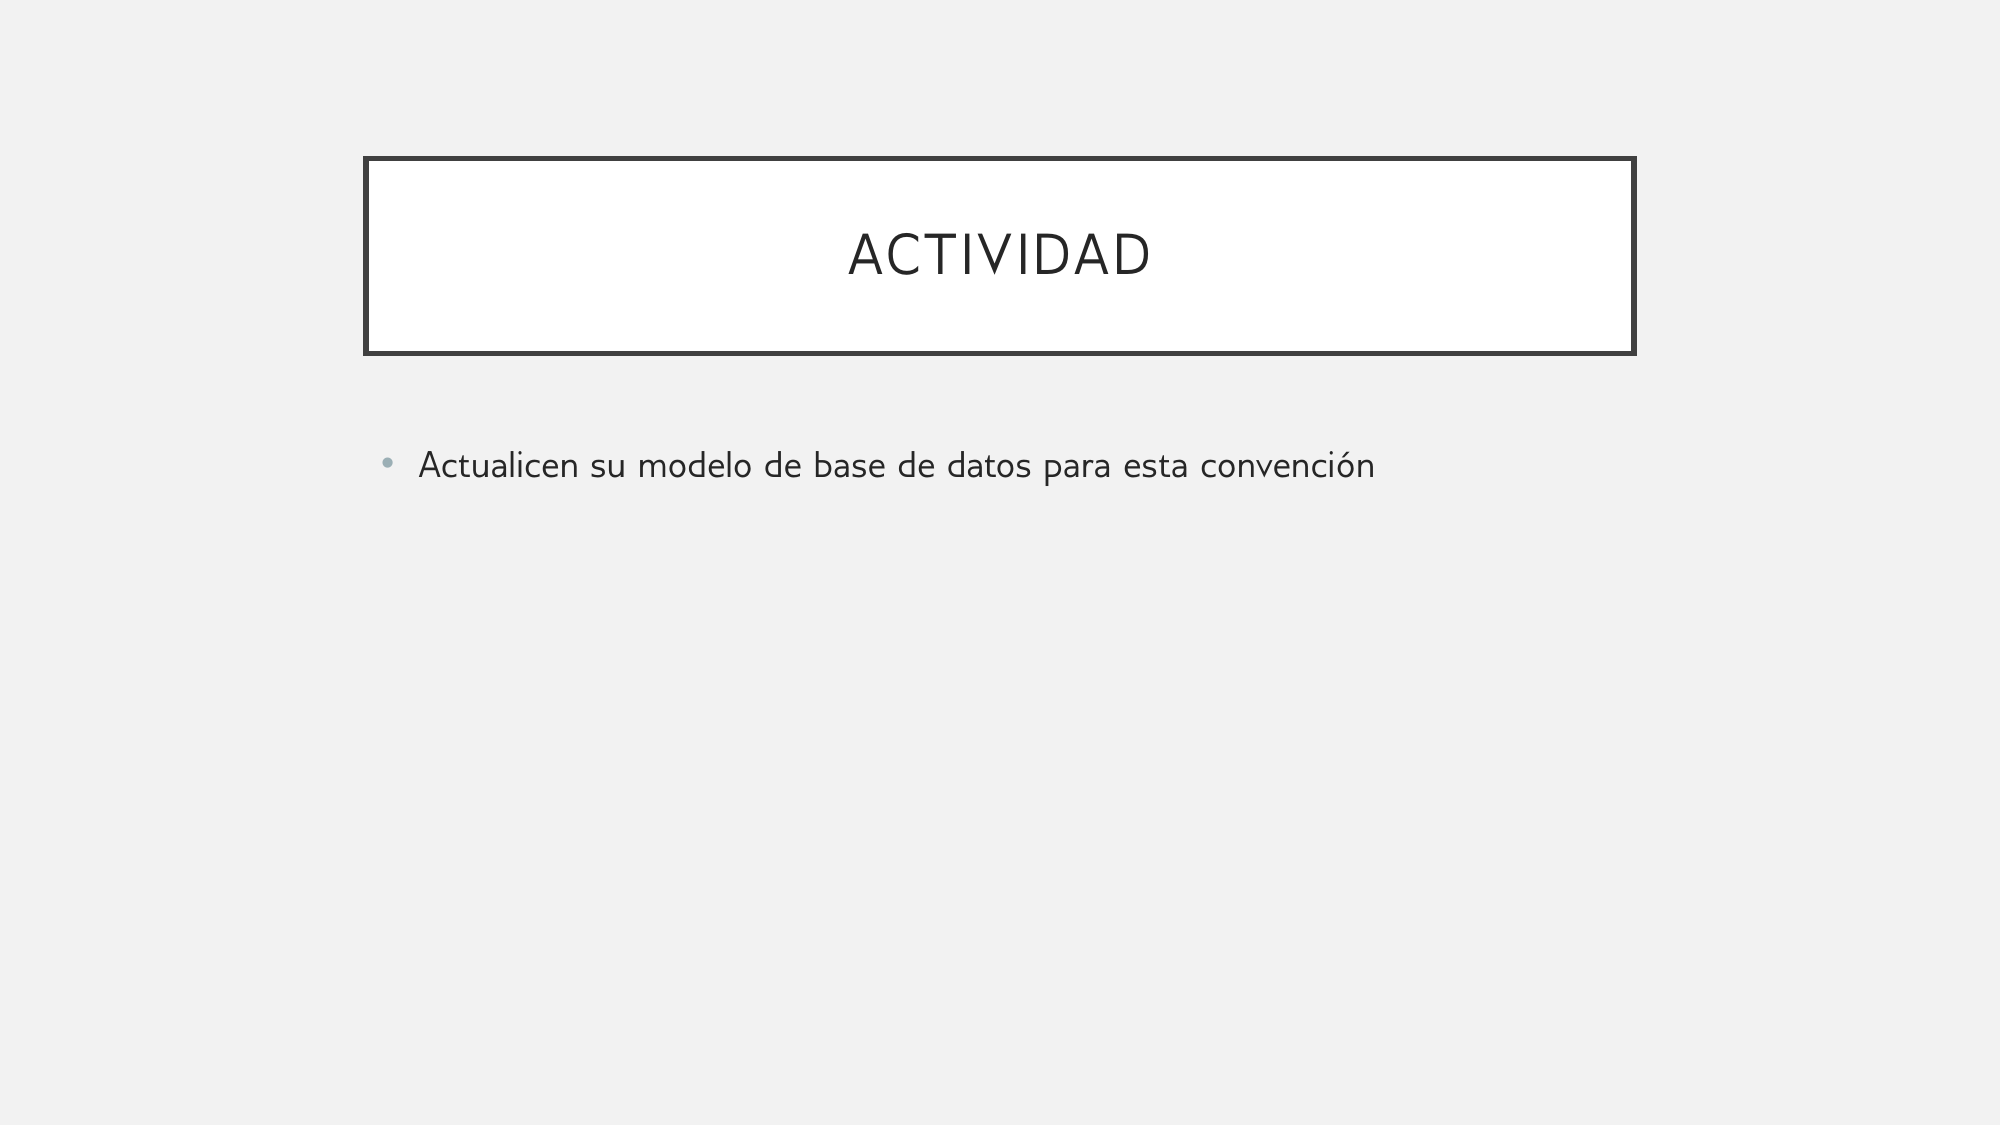

# Actividad
Actualicen su modelo de base de datos para esta convención